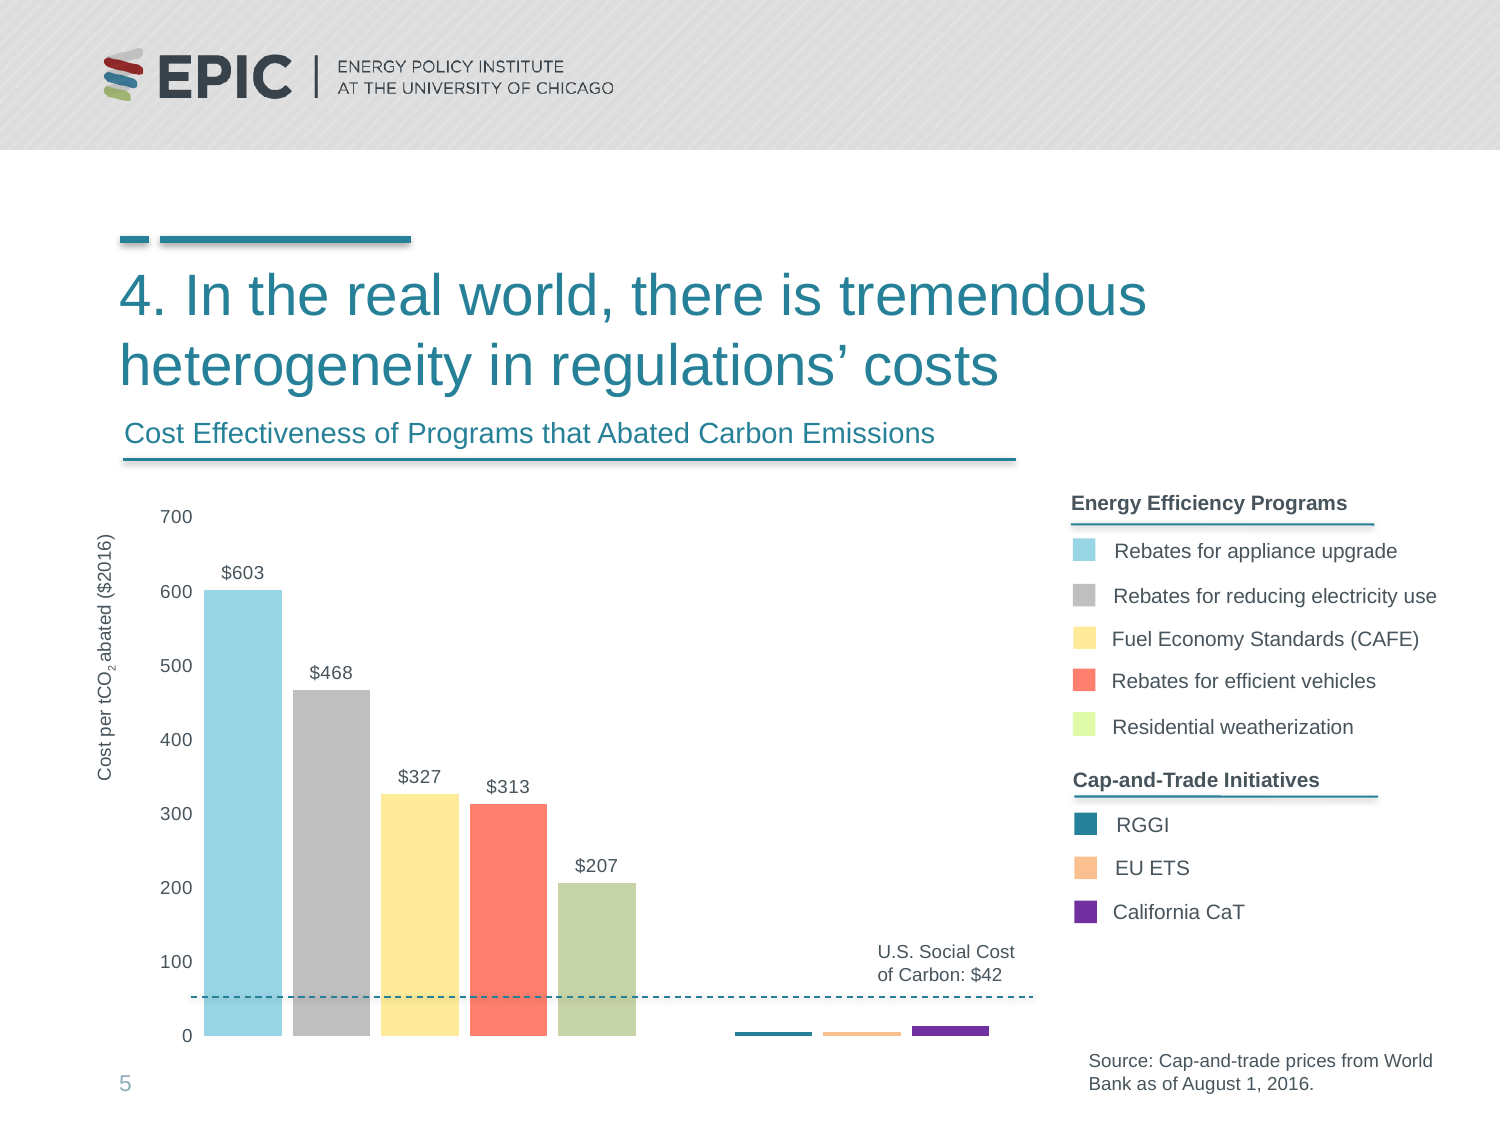

# 4. In the real world, there is tremendous heterogeneity in regulations’ costs
Cost Effectiveness of Programs that Abated Carbon Emissions

### Chart

| Category | cost per ton avoided |
|---|---|
| Rebates for appliance upgrade | 602.692849262798 |
| Rebates for reducing electricity use | 467.7964265189119 |
| Fuel Economy Standards | 326.594818923719 |
| Rebates for efficient vehicles | 313.3055431487372 |
| Residential weatherization | 207.077678808 |
|  | None |
| RGGI | 5.0 |
| EU ETS | 5.0 |
| California CaT | 13.0 |
Energy Efficiency Programs
Rebates for appliance upgrade

Rebates for reducing electricity use

Cost per tCO2 abated ($2016)
Fuel Economy Standards (CAFE)

Rebates for efficient vehicles

Residential weatherization

Cap-and-Trade Initiatives
RGGI

EU ETS

California CaT

U.S. Social Cost of Carbon: $42
Source: Cap-and-trade prices from World Bank as of August 1, 2016.
5